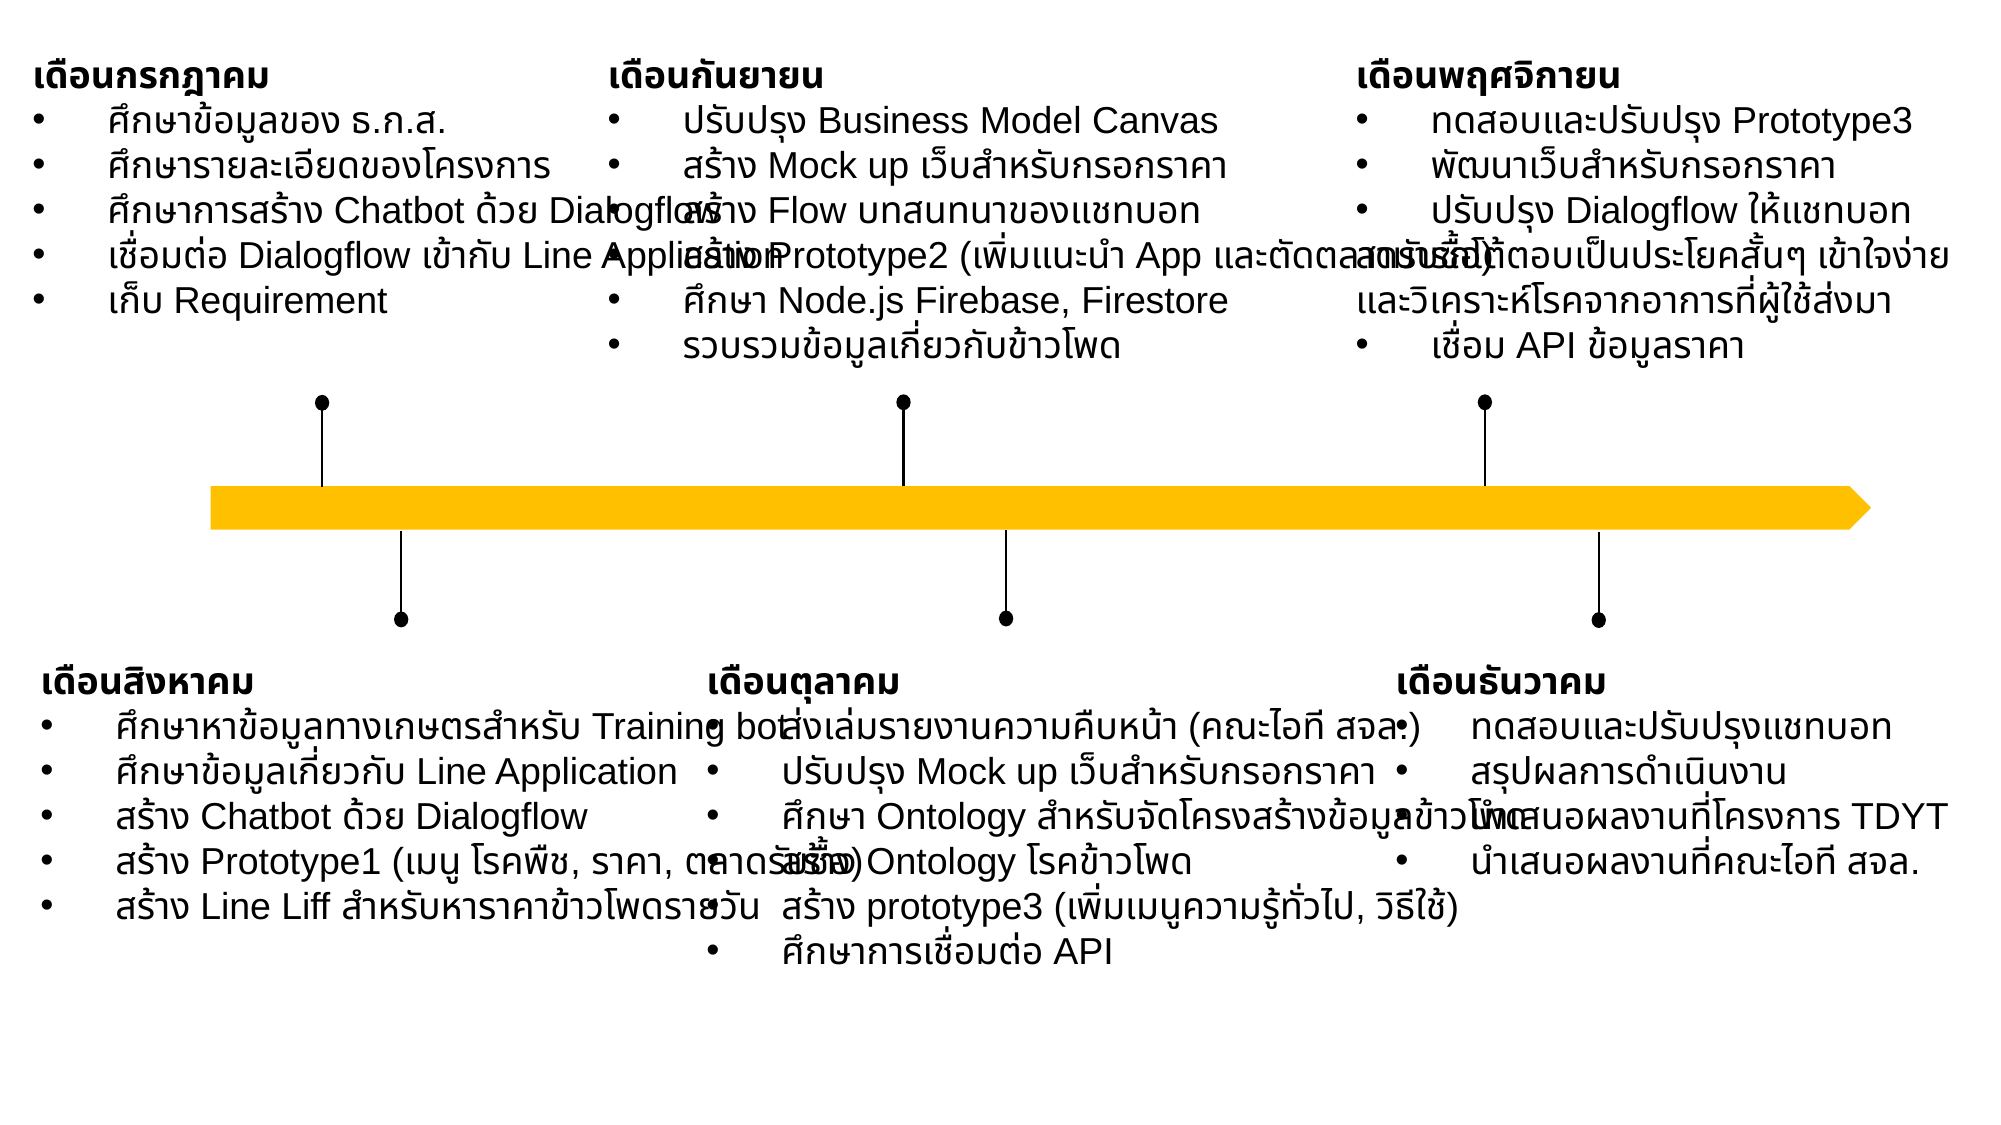

เดือนกรกฎาคม
ศึกษาข้อมูลของ ธ.ก.ส.
ศึกษารายละเอียดของโครงการ
ศึกษาการสร้าง Chatbot ด้วย Dialogflow
เชื่อมต่อ Dialogflow เข้ากับ Line Application
เก็บ Requirement
เดือนกันยายน
ปรับปรุง Business Model Canvas
สร้าง Mock up เว็บสำหรับกรอกราคา
สร้าง Flow บทสนทนาของแชทบอท
สร้าง Prototype2 (เพิ่มแนะนำ App และตัดตลาดรับซื้อ)
ศึกษา Node.js Firebase, Firestore
รวบรวมข้อมูลเกี่ยวกับข้าวโพด
เดือนพฤศจิกายน
ทดสอบและปรับปรุง Prototype3
พัฒนาเว็บสำหรับกรอกราคา
ปรับปรุง Dialogflow ให้แชทบอท
สามารถโต้ตอบเป็นประโยคสั้นๆ เข้าใจง่าย
และวิเคราะห์โรคจากอาการที่ผู้ใช้ส่งมา
เชื่อม API ข้อมูลราคา

เดือนสิงหาคม
ศึกษาหาข้อมูลทางเกษตรสำหรับ Training bot
ศึกษาข้อมูลเกี่ยวกับ Line Application
สร้าง Chatbot ด้วย Dialogflow
สร้าง Prototype1 (เมนู โรคพืช, ราคา, ตลาดรับซื้อ)
สร้าง Line Liff สำหรับหาราคาข้าวโพดรายวัน
เดือนตุลาคม
ส่งเล่มรายงานความคืบหน้า (คณะไอที สจล.)
ปรับปรุง Mock up เว็บสำหรับกรอกราคา
ศึกษา Ontology สำหรับจัดโครงสร้างข้อมูลข้าวโพด
สร้าง Ontology โรคข้าวโพด
สร้าง prototype3 (เพิ่มเมนูความรู้ทั่วไป, วิธีใช้)
ศึกษาการเชื่อมต่อ API
เดือนธันวาคม
ทดสอบและปรับปรุงแชทบอท
สรุปผลการดำเนินงาน
นำเสนอผลงานที่โครงการ TDYT
นำเสนอผลงานที่คณะไอที สจล.